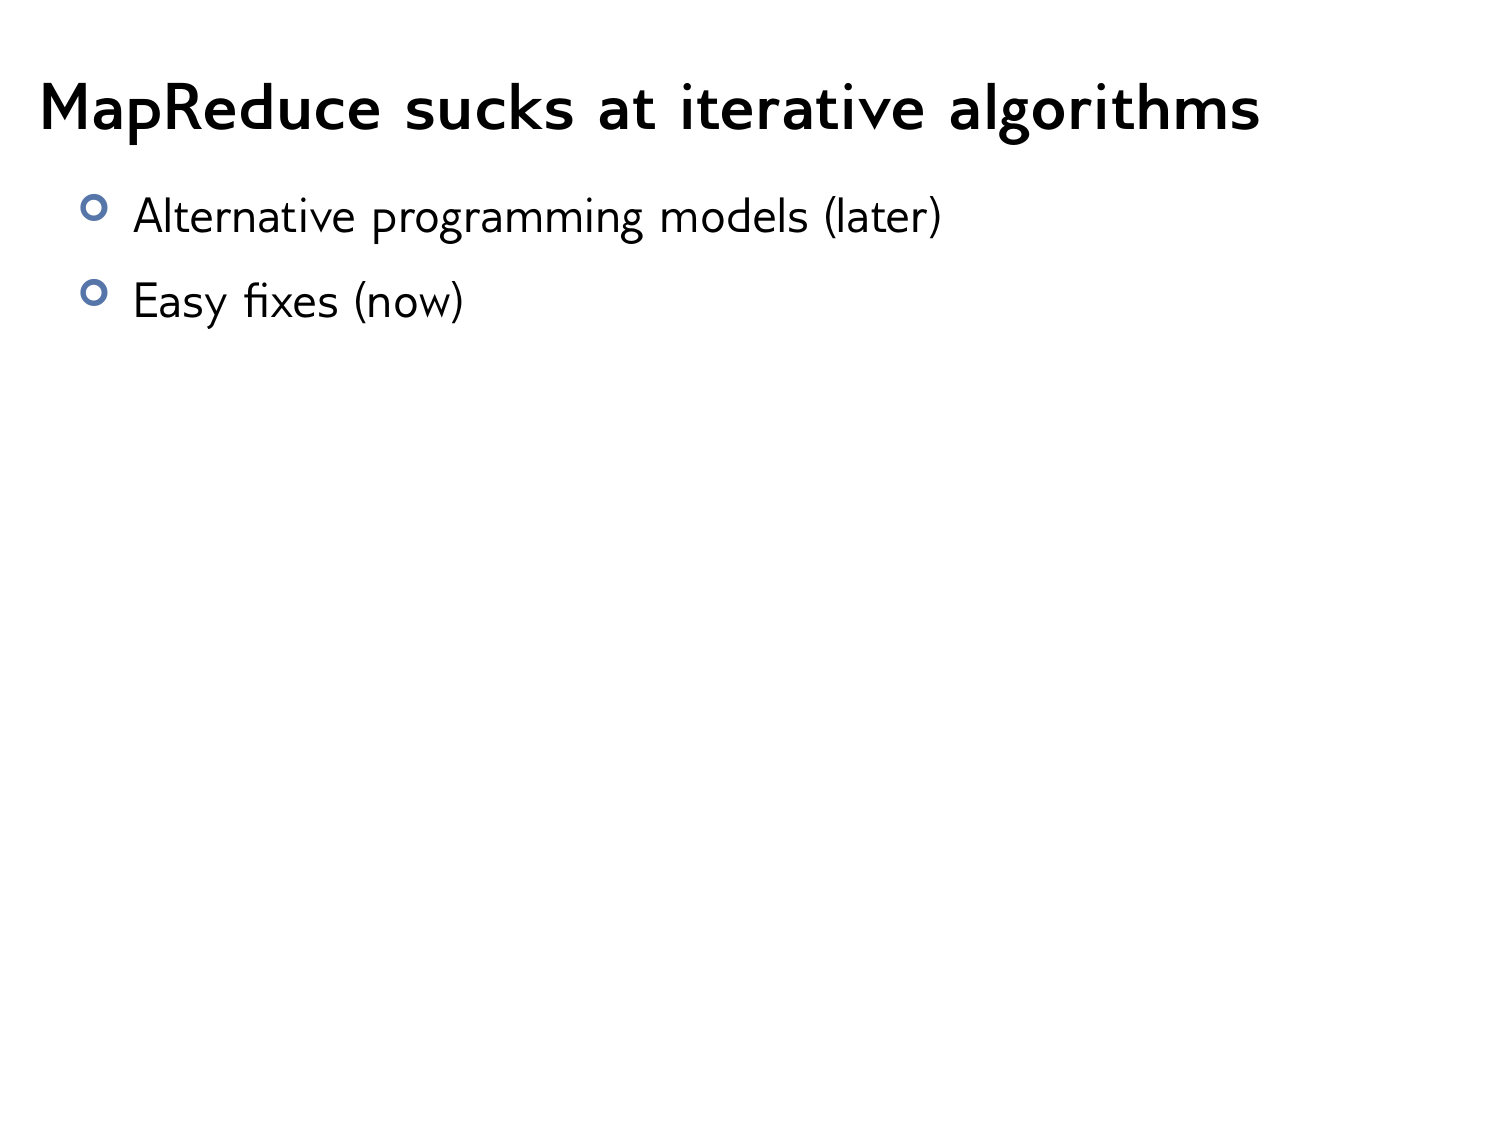

# MapReduce sucks at iterative algorithms
Alternative programming models (later)
Easy fixes (now)